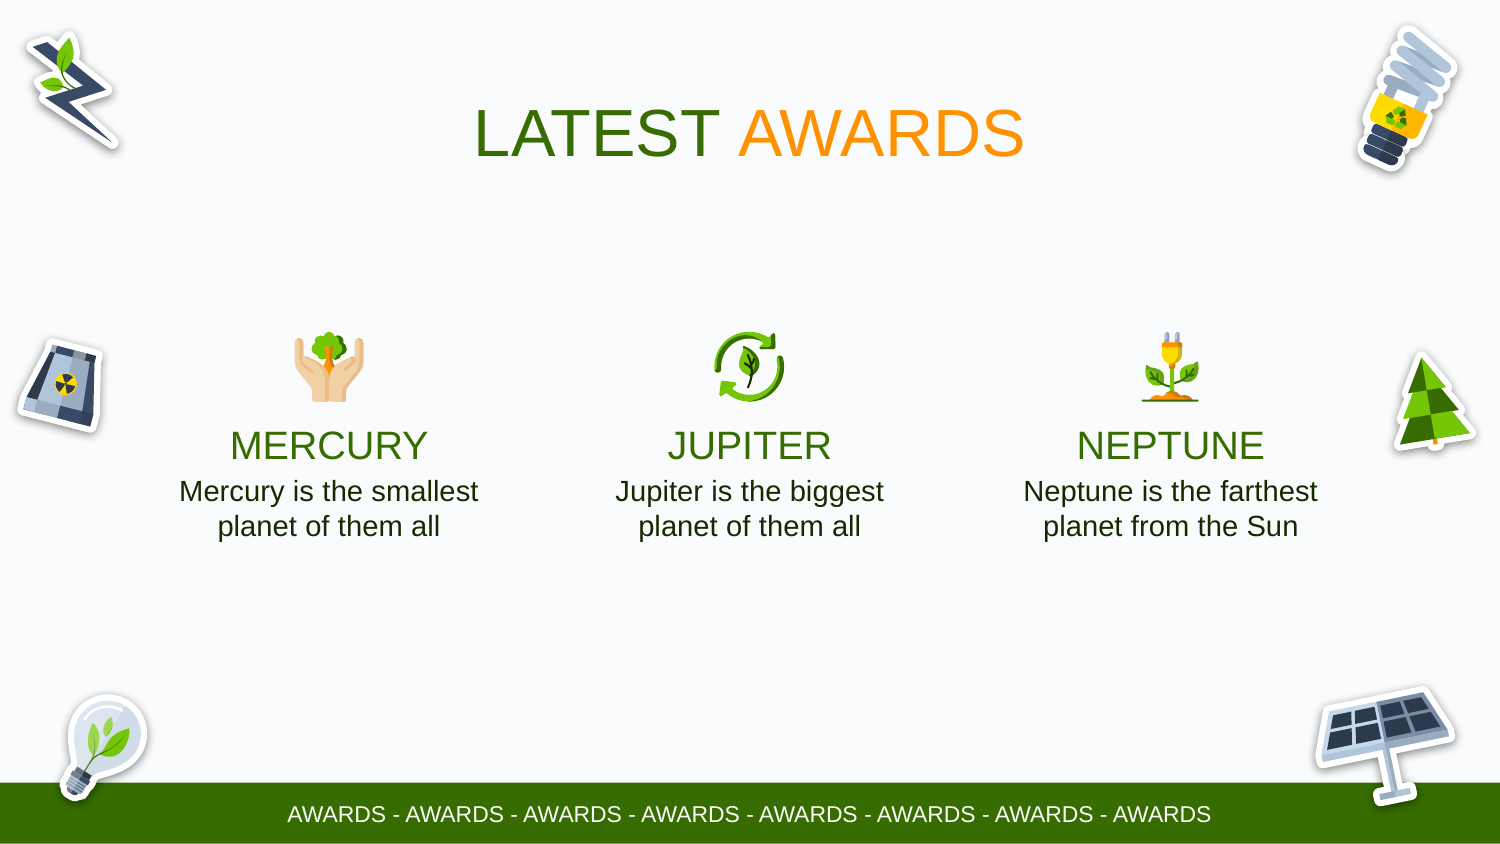

LATEST AWARDS

# MERCURY
JUPITER
NEPTUNE
Mercury is the smallest planet of them all
Jupiter is the biggest planet of them all
Neptune is the farthest planet from the Sun

AWARDS - AWARDS - AWARDS - AWARDS - AWARDS - AWARDS - AWARDS - AWARDS